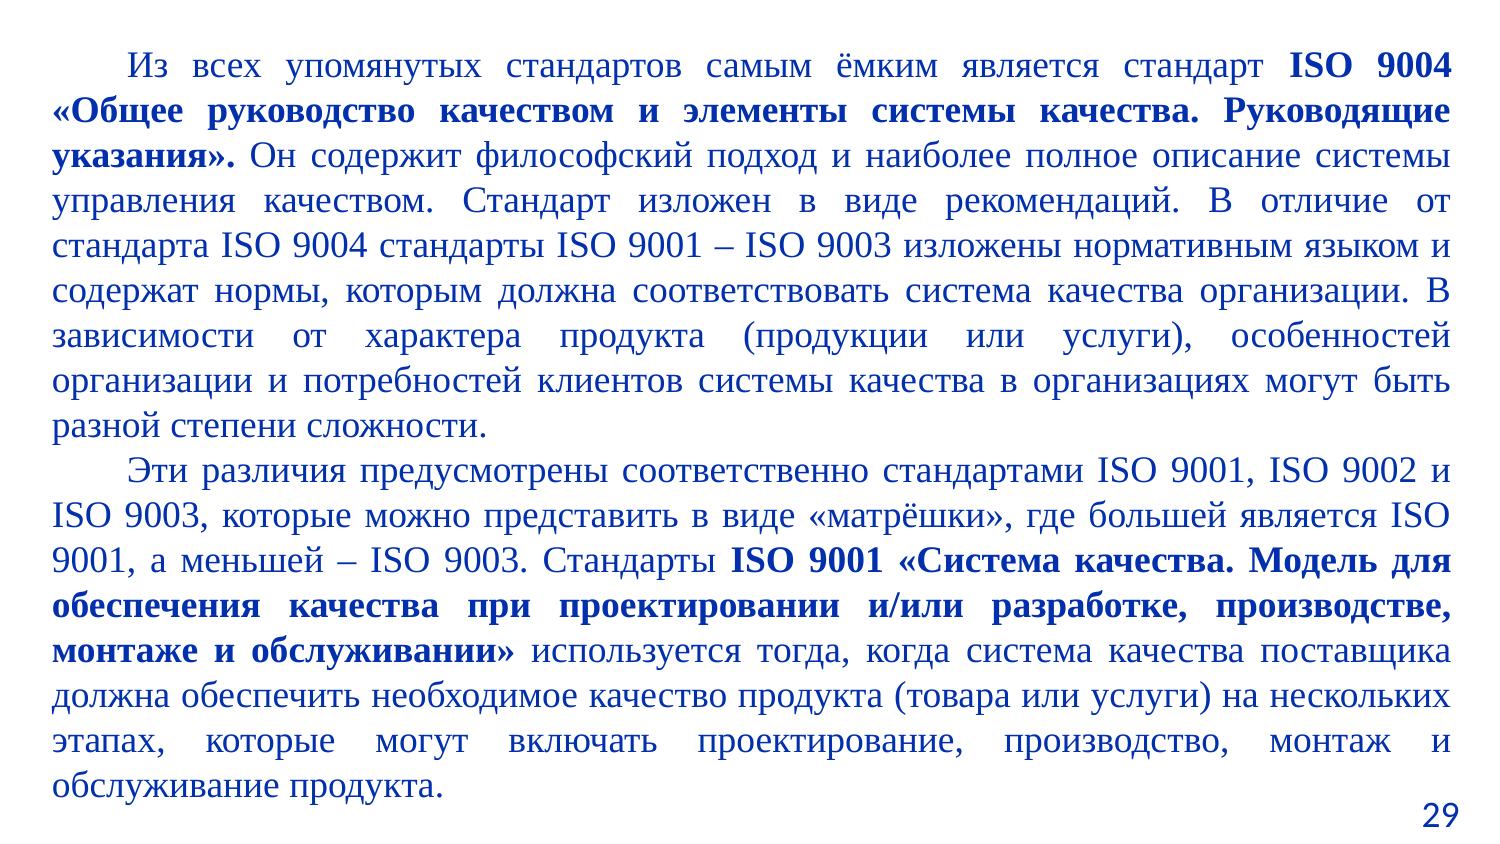

Из всех упомянутых стандартов самым ёмким является стандарт ISO 9004 «Общее руководство качеством и элементы системы качества. Руководящие указания». Он содержит философский подход и наиболее полное описание системы управления качеством. Стандарт изложен в виде рекомендаций. В отличие от стандарта ISO 9004 стандарты ISO 9001 – ISO 9003 изложены нормативным языком и содержат нормы, которым должна соответствовать система качества организации. В зависимости от характера продукта (продукции или услуги), особенностей организации и потребностей клиентов системы качества в организациях могут быть разной степени сложности.
Эти различия предусмотрены соответственно стандартами ISO 9001, ISO 9002 и ISO 9003, которые можно представить в виде «матрёшки», где большей является ISO 9001, а меньшей – ISO 9003. Стандарты ISO 9001 «Система качества. Модель для обеспечения качества при проектировании и/или разработке, производстве, монтаже и обслуживании» используется тогда, когда система качества поставщика должна обеспечить необходимое качество продукта (товара или услуги) на нескольких этапах, которые могут включать проектирование, производство, монтаж и обслуживание продукта.
29